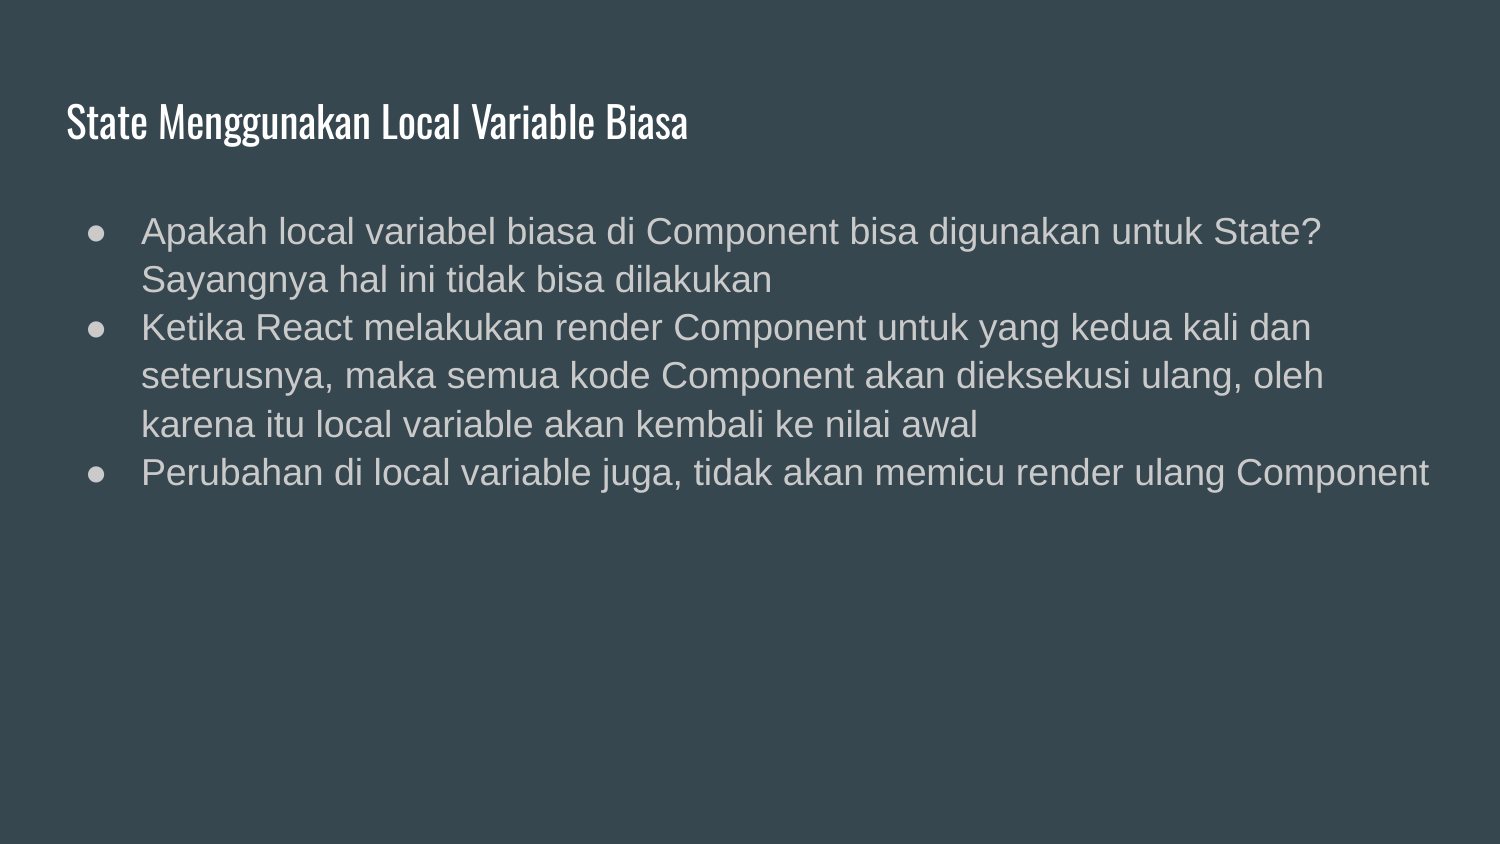

# State Menggunakan Local Variable Biasa
Apakah local variabel biasa di Component bisa digunakan untuk State? Sayangnya hal ini tidak bisa dilakukan
Ketika React melakukan render Component untuk yang kedua kali dan seterusnya, maka semua kode Component akan dieksekusi ulang, oleh karena itu local variable akan kembali ke nilai awal
Perubahan di local variable juga, tidak akan memicu render ulang Component